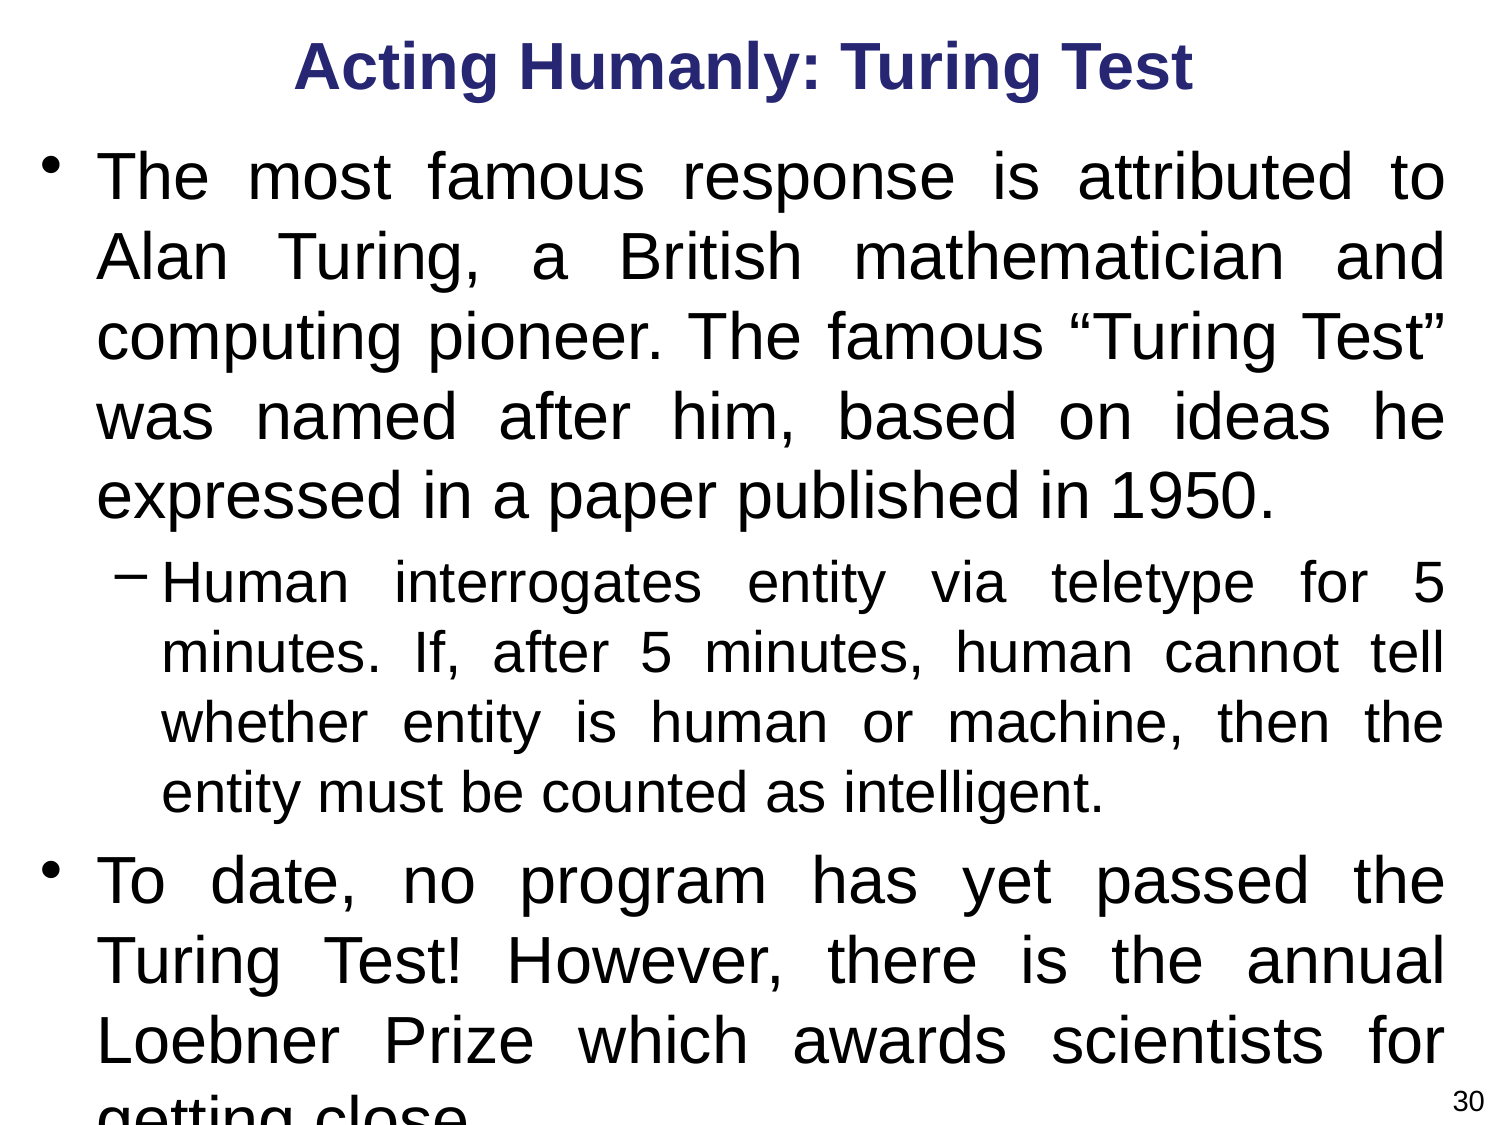

# Acting Humanly: Turing Test
The most famous response is attributed to Alan Turing, a British mathematician and computing pioneer. The famous “Turing Test” was named after him, based on ideas he expressed in a paper published in 1950.
Human interrogates entity via teletype for 5 minutes. If, after 5 minutes, human cannot tell whether entity is human or machine, then the entity must be counted as intelligent.
To date, no program has yet passed the Turing Test! However, there is the annual Loebner Prize which awards scientists for getting close.
[See http://www.loebner.net/Prizef/loebner-prize.html for more information.]

30